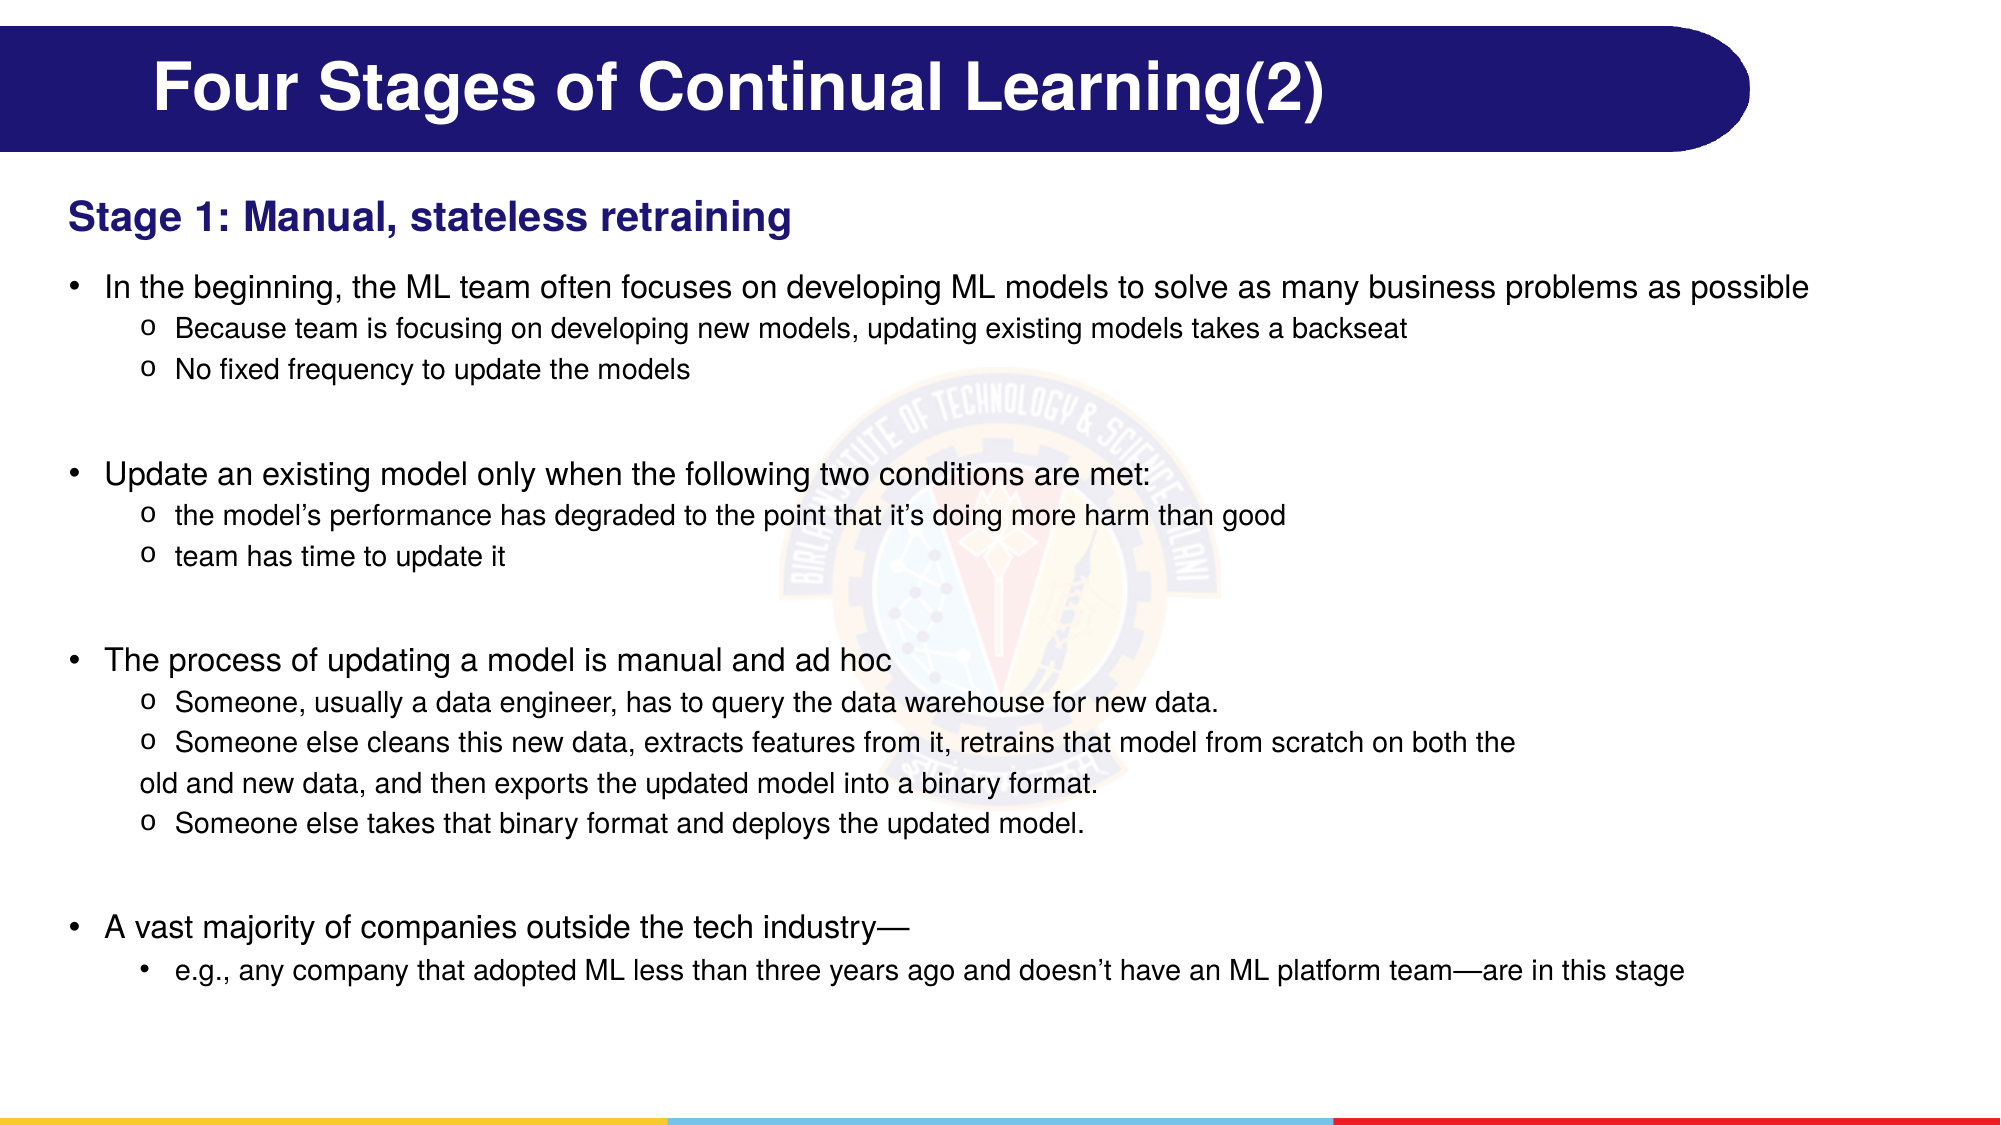

# Four Stages of Continual Learning(2)
Stage 1: Manual, stateless retraining
In the beginning, the ML team often focuses on developing ML models to solve as many business problems as possible
Because team is focusing on developing new models, updating existing models takes a backseat
No fixed frequency to update the models

Update an existing model only when the following two conditions are met:
the model’s performance has degraded to the point that it’s doing more harm than good
team has time to update it

The process of updating a model is manual and ad hoc
Someone, usually a data engineer, has to query the data warehouse for new data.
Someone else cleans this new data, extracts features from it, retrains that model from scratch on both the
old and new data, and then exports the updated model into a binary format.
Someone else takes that binary format and deploys the updated model.

A vast majority of companies outside the tech industry—
e.g., any company that adopted ML less than three years ago and doesn’t have an ML platform team—are in this stage